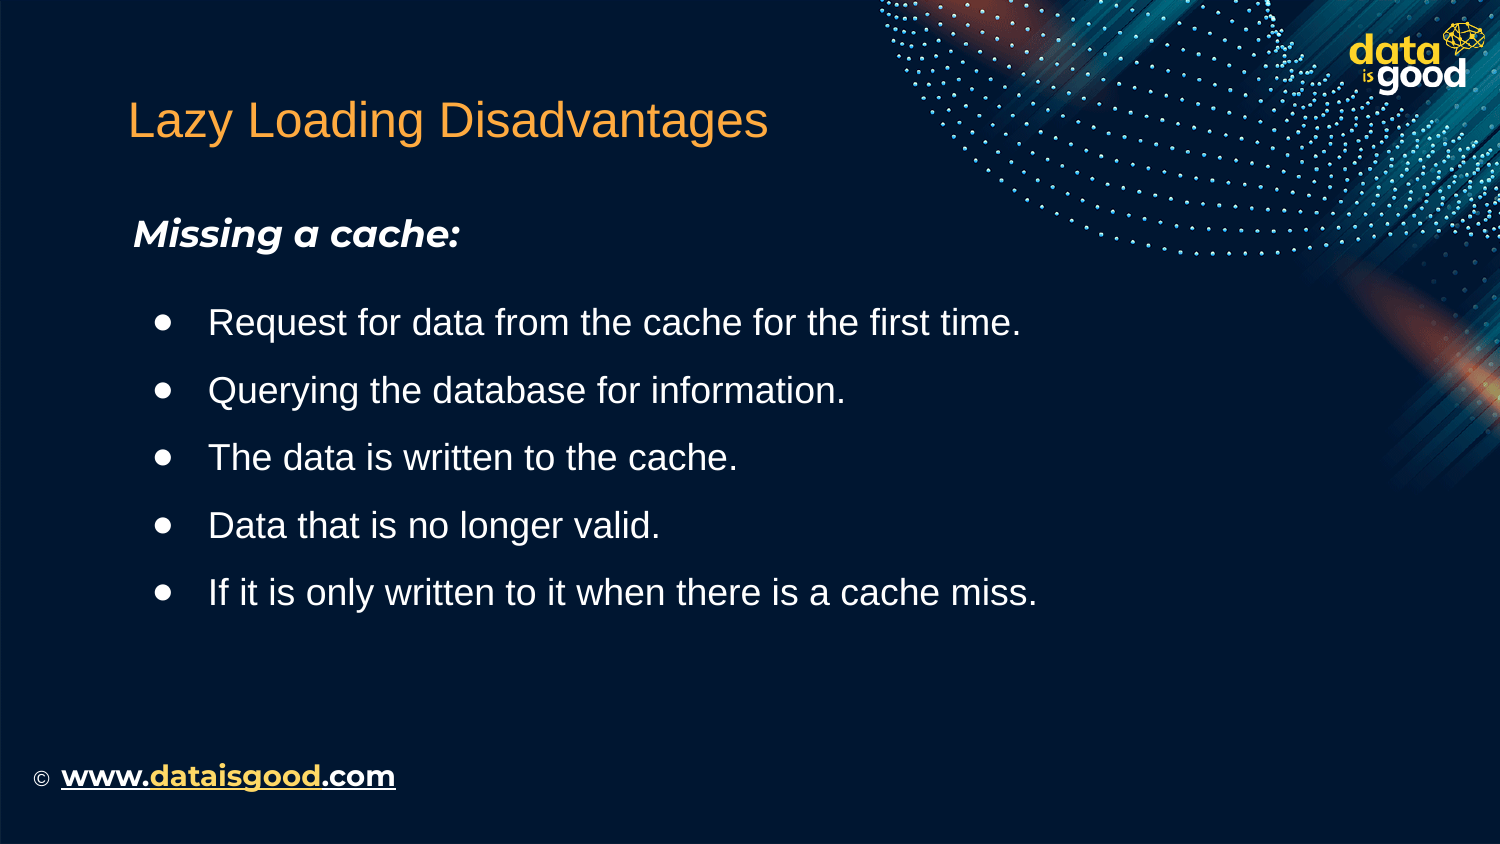

# Lazy Loading Disadvantages
Missing a cache:
Request for data from the cache for the first time.
Querying the database for information.
The data is written to the cache.
Data that is no longer valid.
If it is only written to it when there is a cache miss.